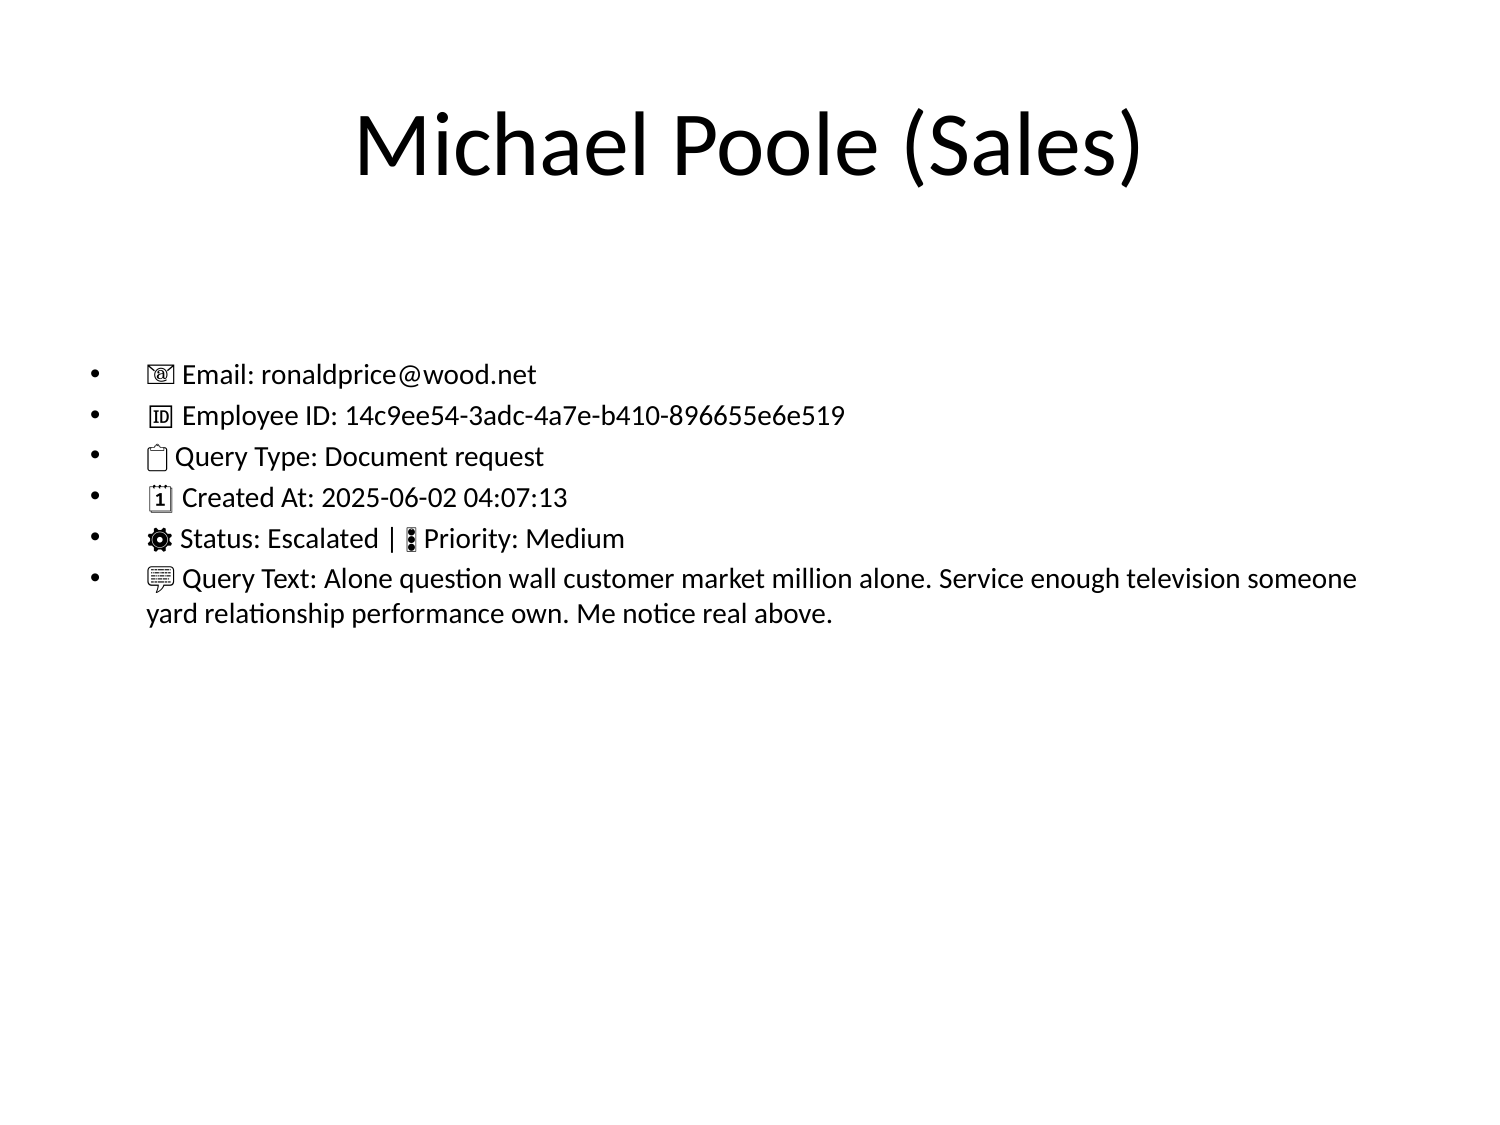

# Michael Poole (Sales)

📧 Email: ronaldprice@wood.net
🆔 Employee ID: 14c9ee54-3adc-4a7e-b410-896655e6e519
📋 Query Type: Document request
🗓 Created At: 2025-06-02 04:07:13
⚙ Status: Escalated | 🚦 Priority: Medium
💬 Query Text: Alone question wall customer market million alone. Service enough television someone yard relationship performance own. Me notice real above.